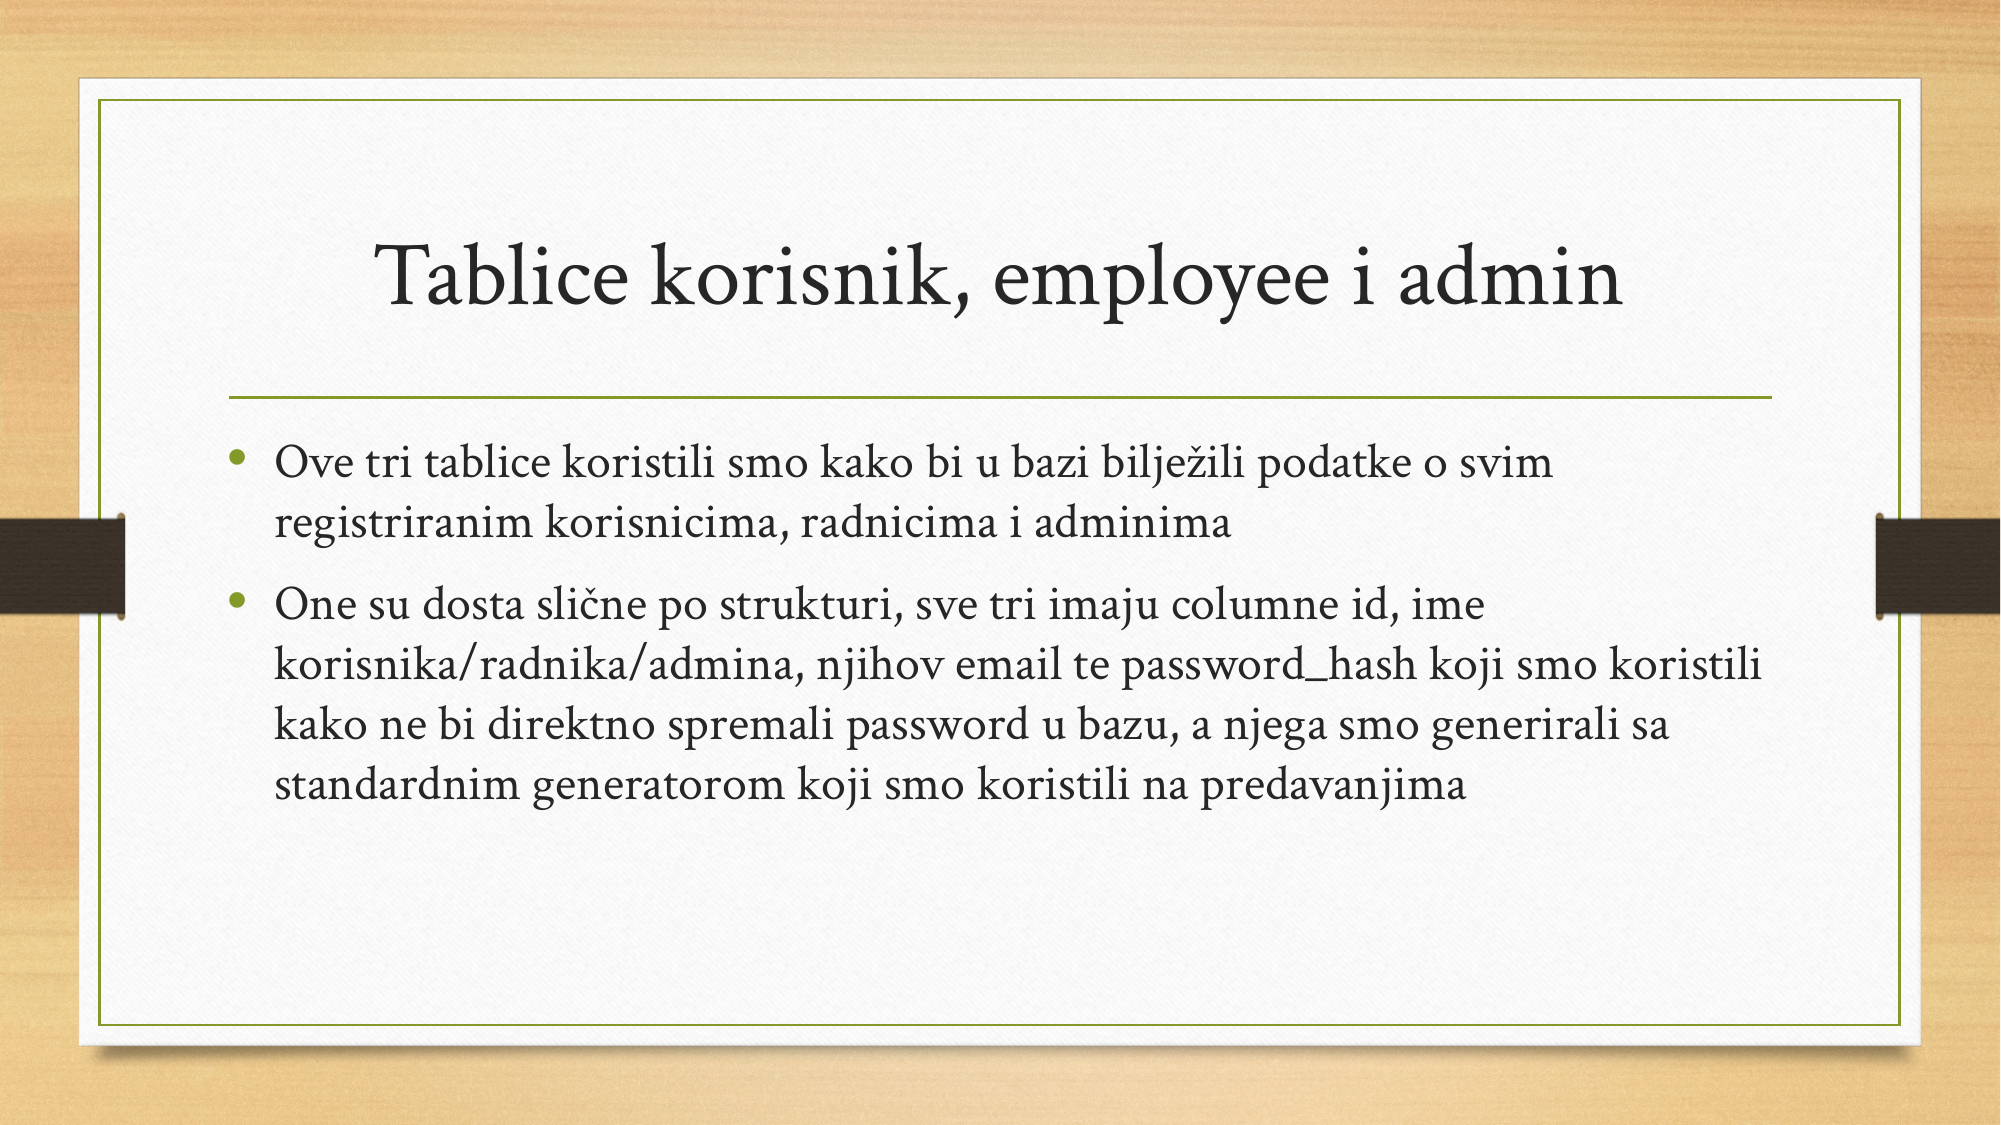

# Tablice korisnik, employee i admin
Ove tri tablice koristili smo kako bi u bazi bilježili podatke o svim registriranim korisnicima, radnicima i adminima
One su dosta slične po strukturi, sve tri imaju columne id, ime korisnika/radnika/admina, njihov email te password_hash koji smo koristili kako ne bi direktno spremali password u bazu, a njega smo generirali sa standardnim generatorom koji smo koristili na predavanjima